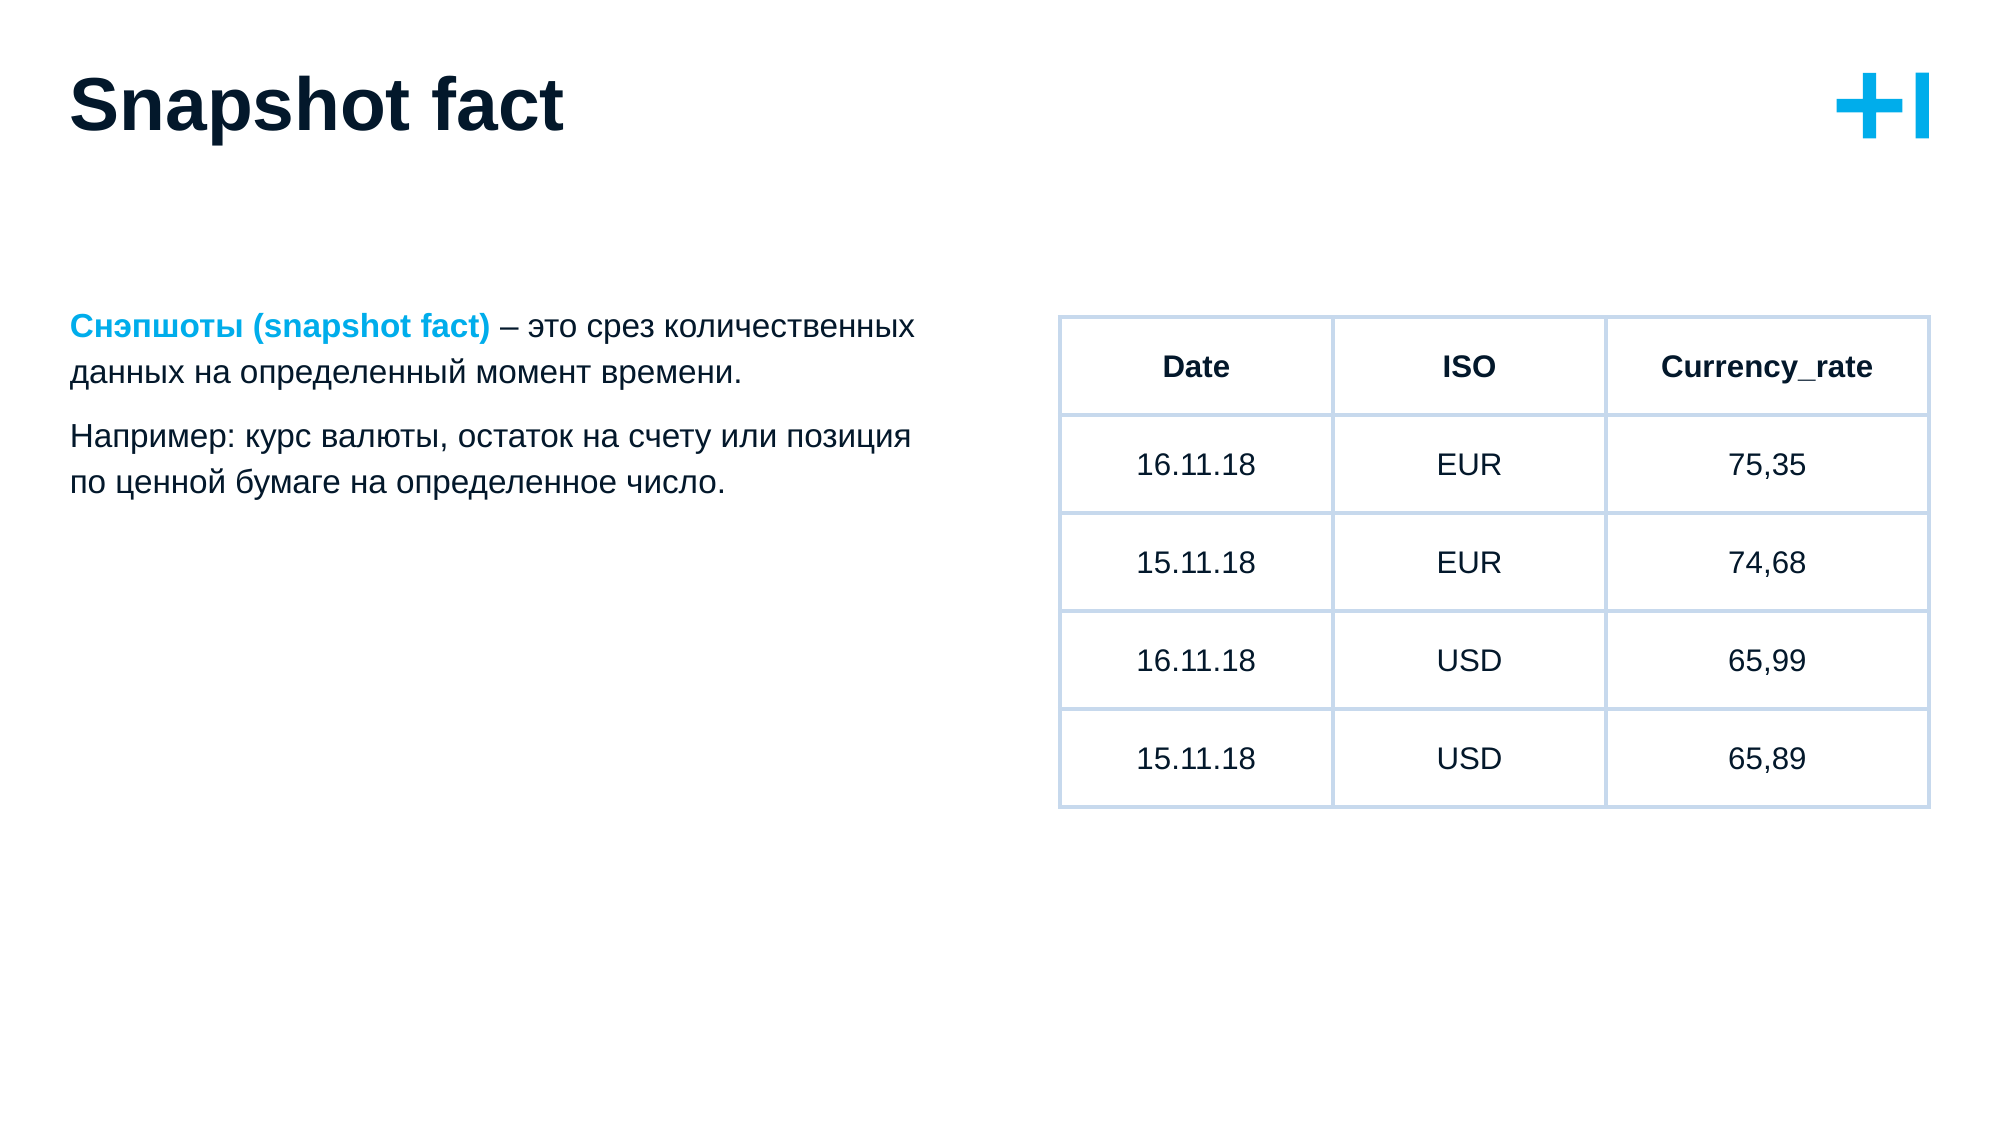

# Snapshot fact
Снэпшоты (snapshot fact) – это срез количественных данных на определенный момент времени.
Например: курс валюты, остаток на счету или позиция
по ценной бумаге на определенное число.

| Date | ISO | Currency\_rate |
| --- | --- | --- |
| 16.11.18 | EUR | 75,35 |
| 15.11.18 | EUR | 74,68 |
| 16.11.18 | USD | 65,99 |
| 15.11.18 | USD | 65,89 |